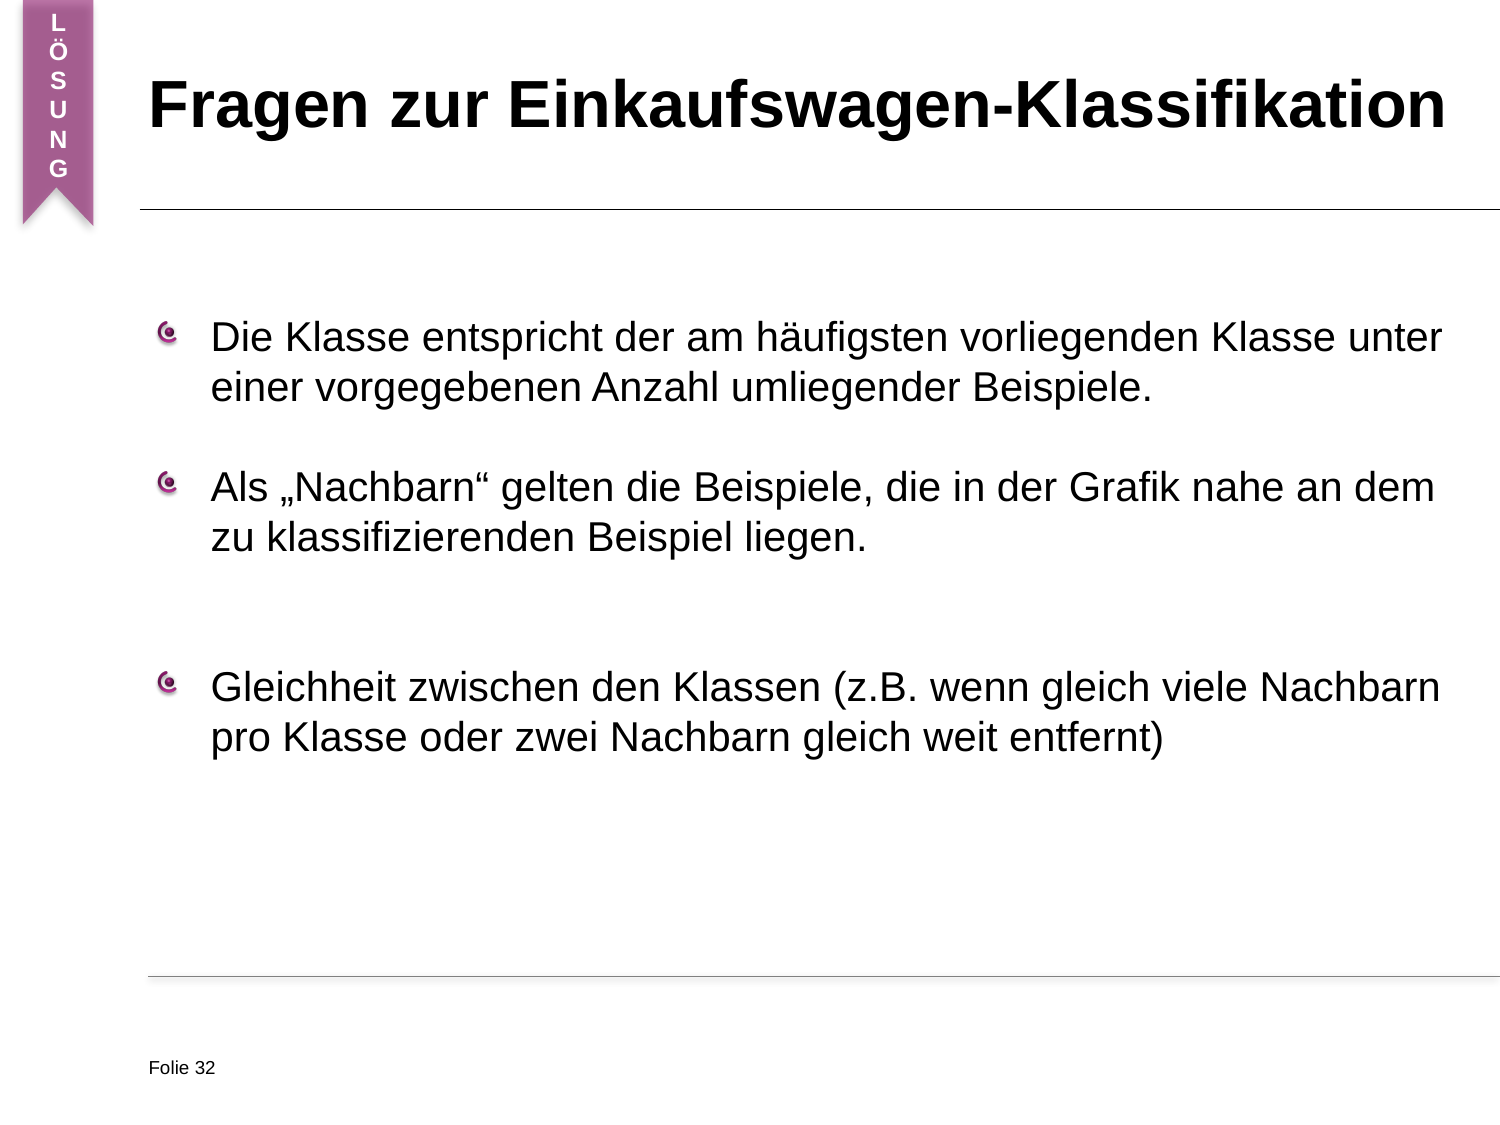

L
Ö
S
U
N
G

# Fragen zur Einkaufswagen-Klassifikation
Die Klasse entspricht der am häufigsten vorliegenden Klasse unter einer vorgegebenen Anzahl umliegender Beispiele.

Als „Nachbarn“ gelten die Beispiele, die in der Grafik nahe an dem zu klassifizierenden Beispiel liegen.

Gleichheit zwischen den Klassen (z.B. wenn gleich viele Nachbarn pro Klasse oder zwei Nachbarn gleich weit entfernt)
Folie 32